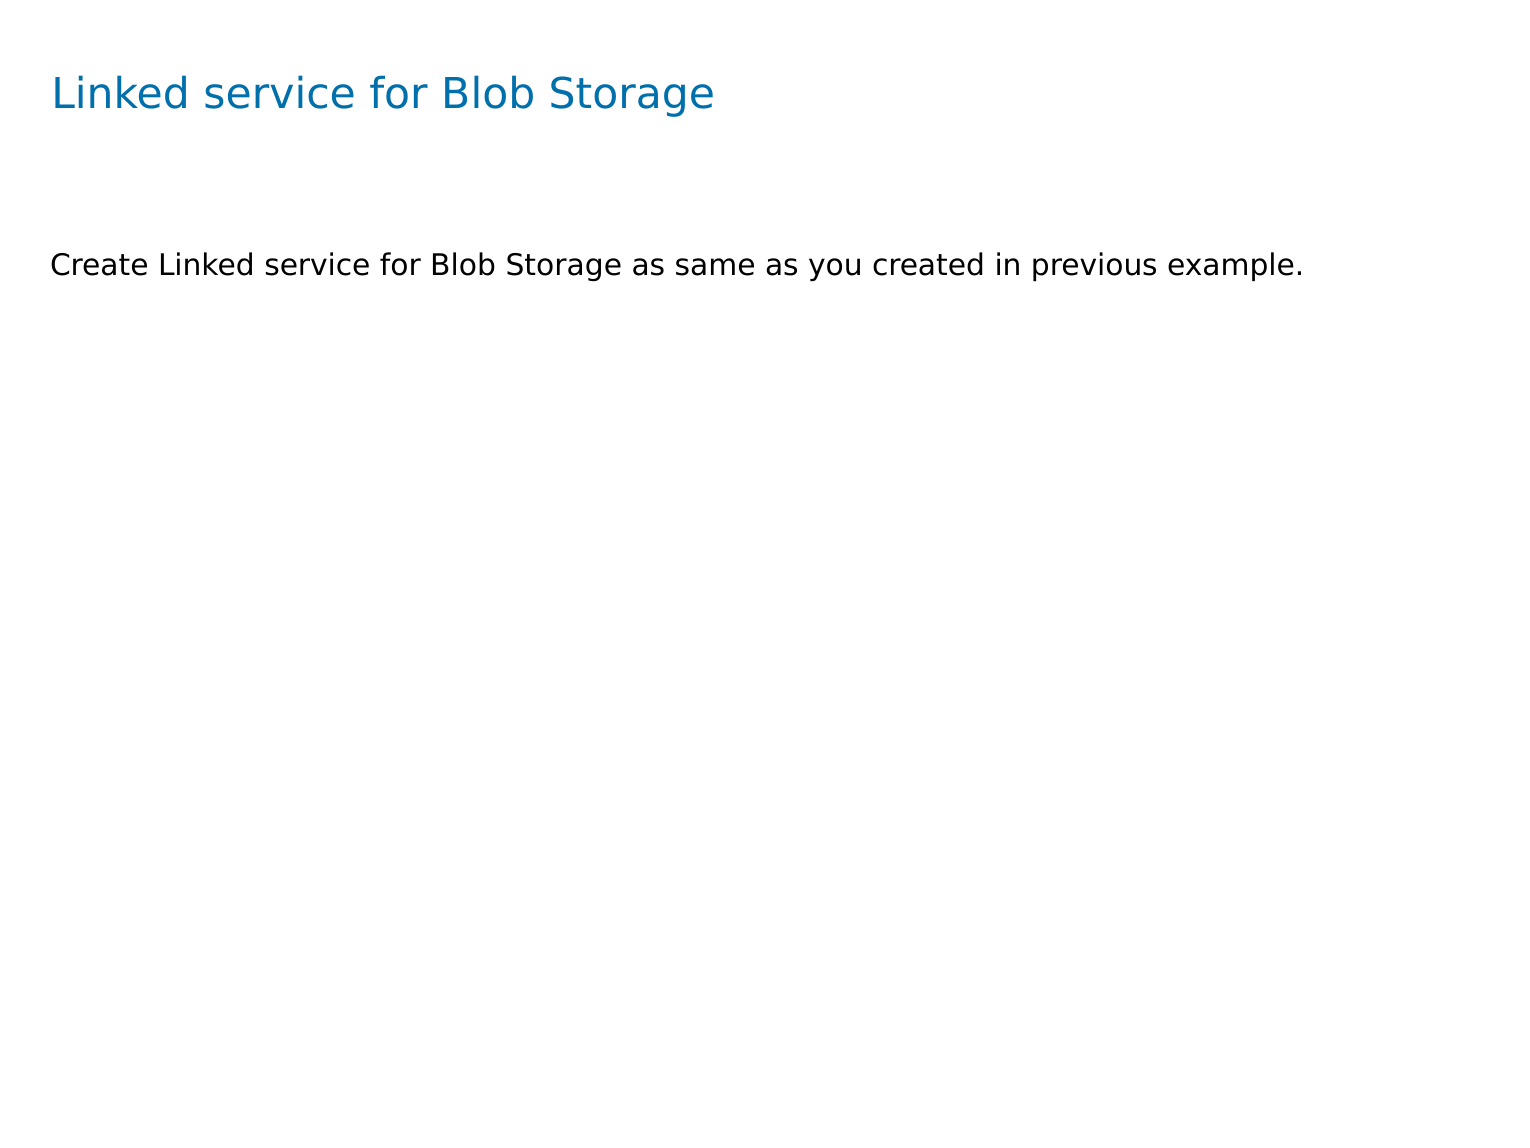

# Linked service for Blob Storage
Create Linked service for Blob Storage as same as you created in previous example.